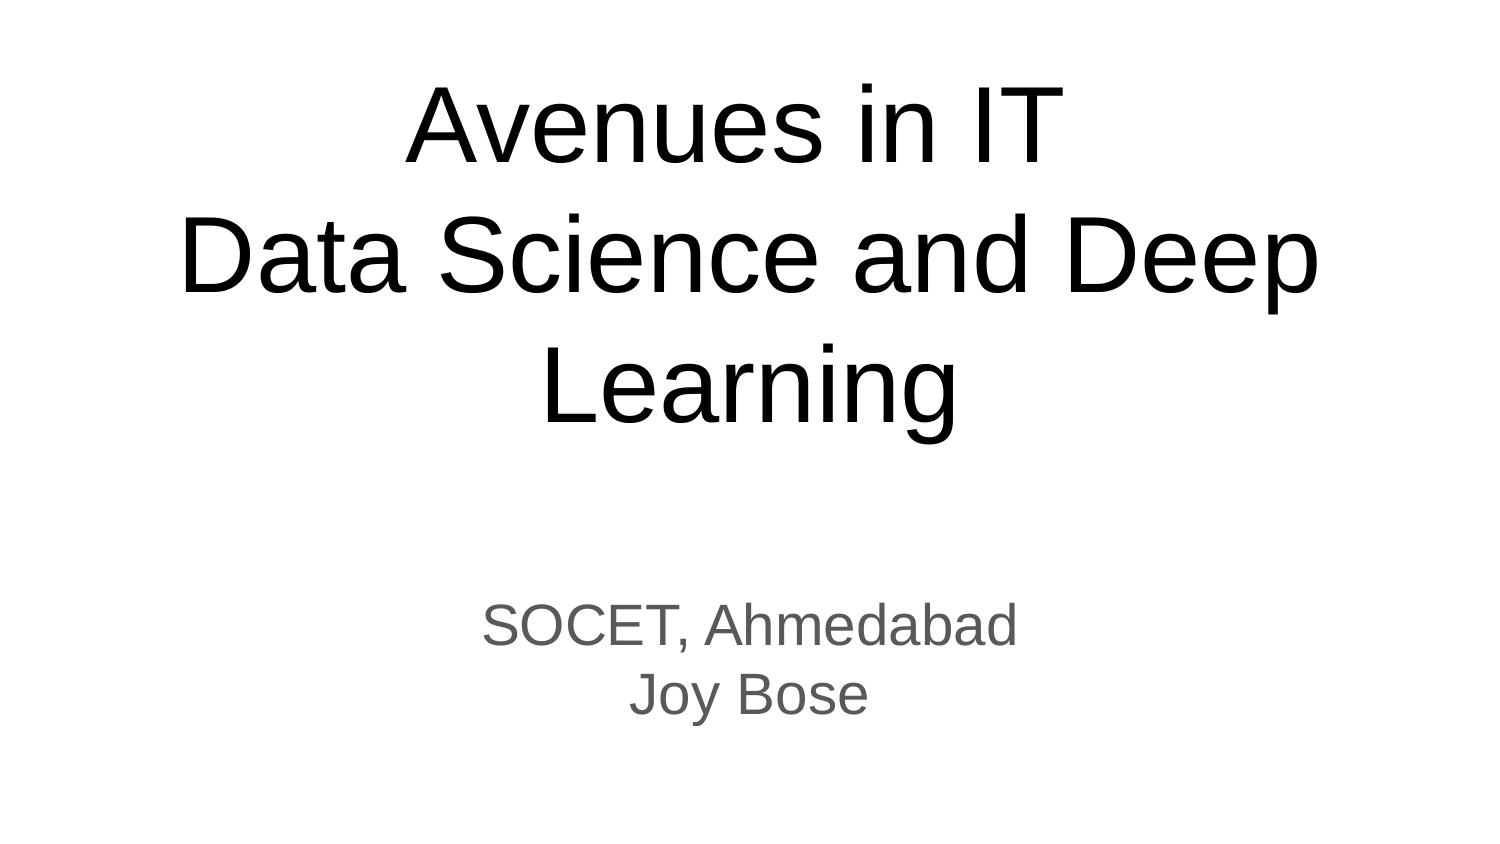

# Avenues in IT
Data Science and Deep Learning
SOCET, Ahmedabad
Joy Bose